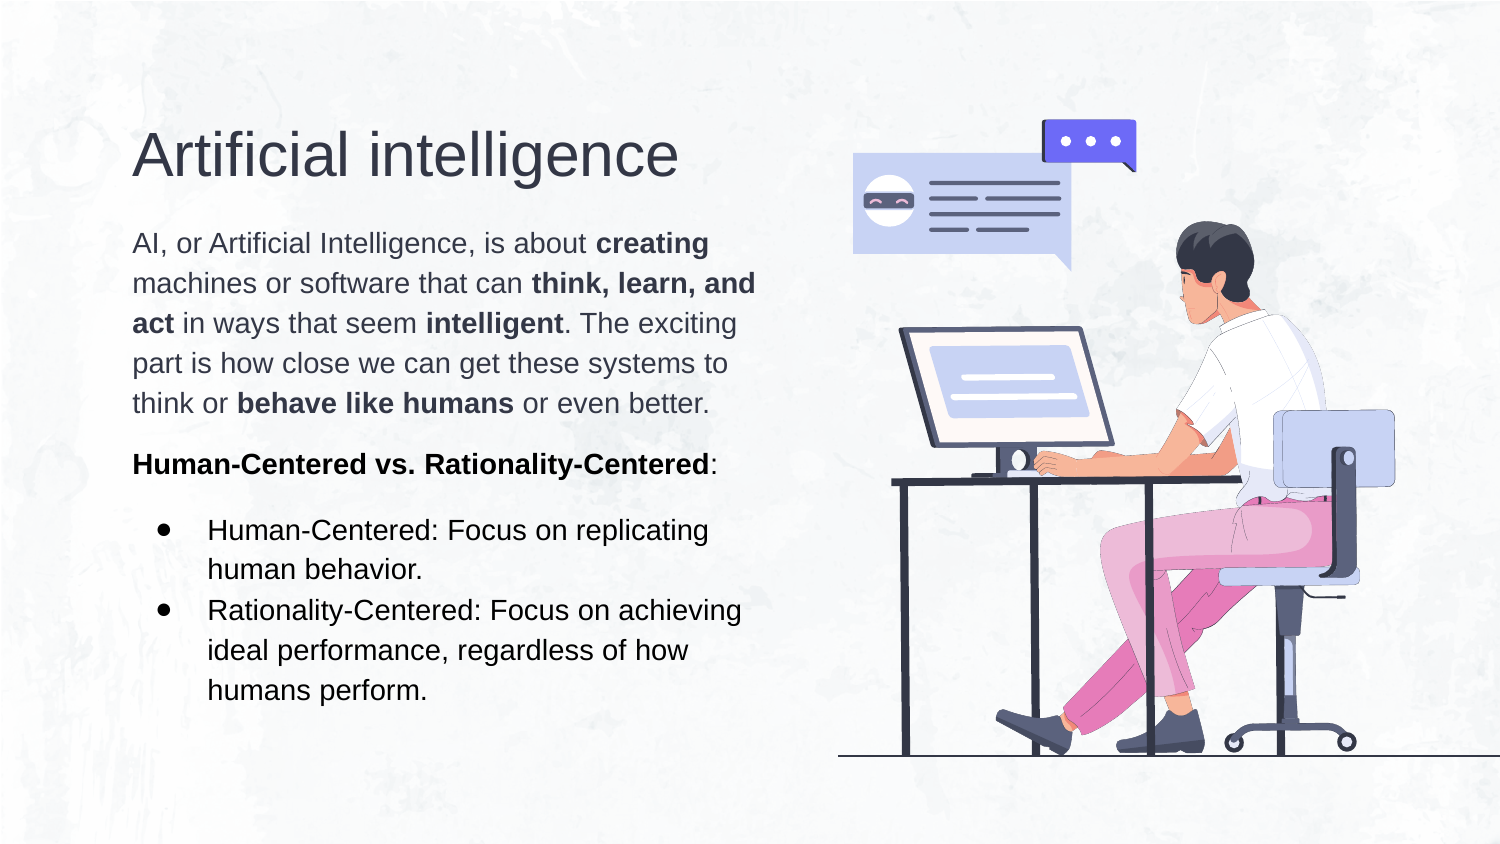

# Artificial intelligence

AI, or Artificial Intelligence, is about creating machines or software that can think, learn, and act in ways that seem intelligent. The exciting part is how close we can get these systems to think or behave like humans or even better.
Human-Centered vs. Rationality-Centered:
Human-Centered: Focus on replicating human behavior.
Rationality-Centered: Focus on achieving ideal performance, regardless of how humans perform.